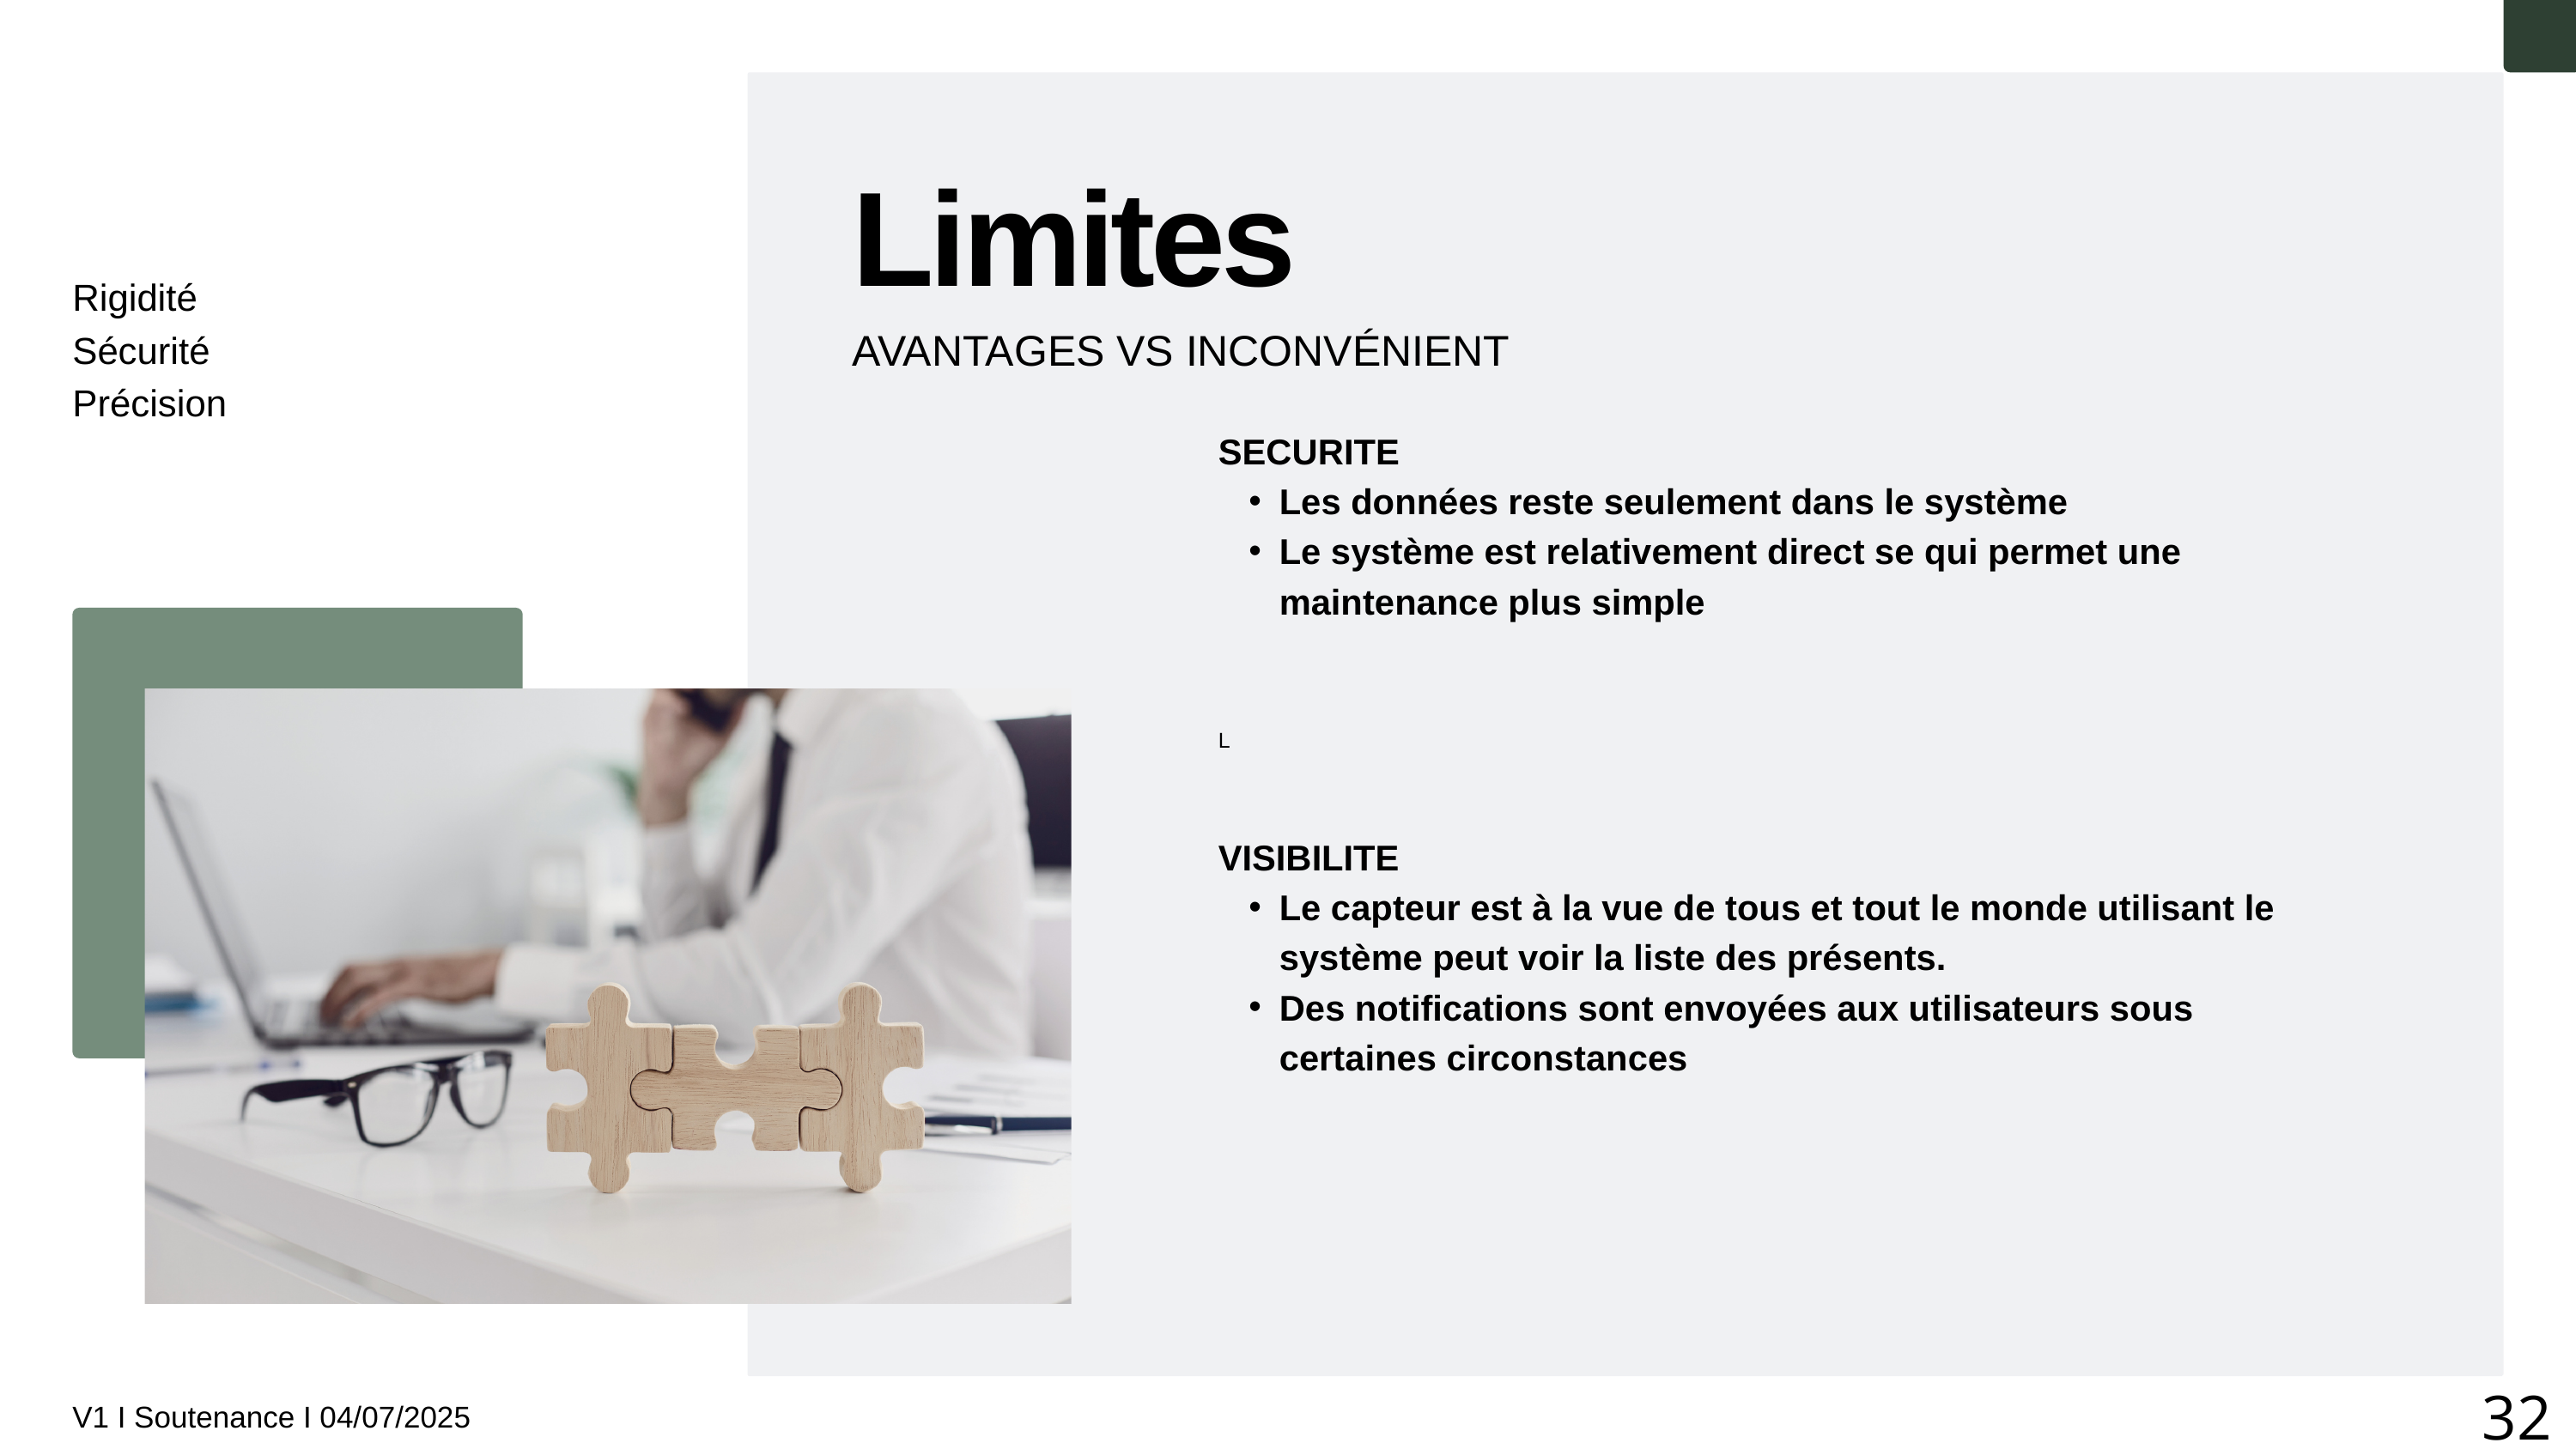

Limites
Rigidité
Sécurité
Précision
AVANTAGES VS INCONVÉNIENT
SECURITE
Les données reste seulement dans le système
Le système est relativement direct se qui permet une maintenance plus simple

L

VISIBILITE
Le capteur est à la vue de tous et tout le monde utilisant le système peut voir la liste des présents.
Des notifications sont envoyées aux utilisateurs sous certaines circonstances
32
V1 I Soutenance I 04/07/2025